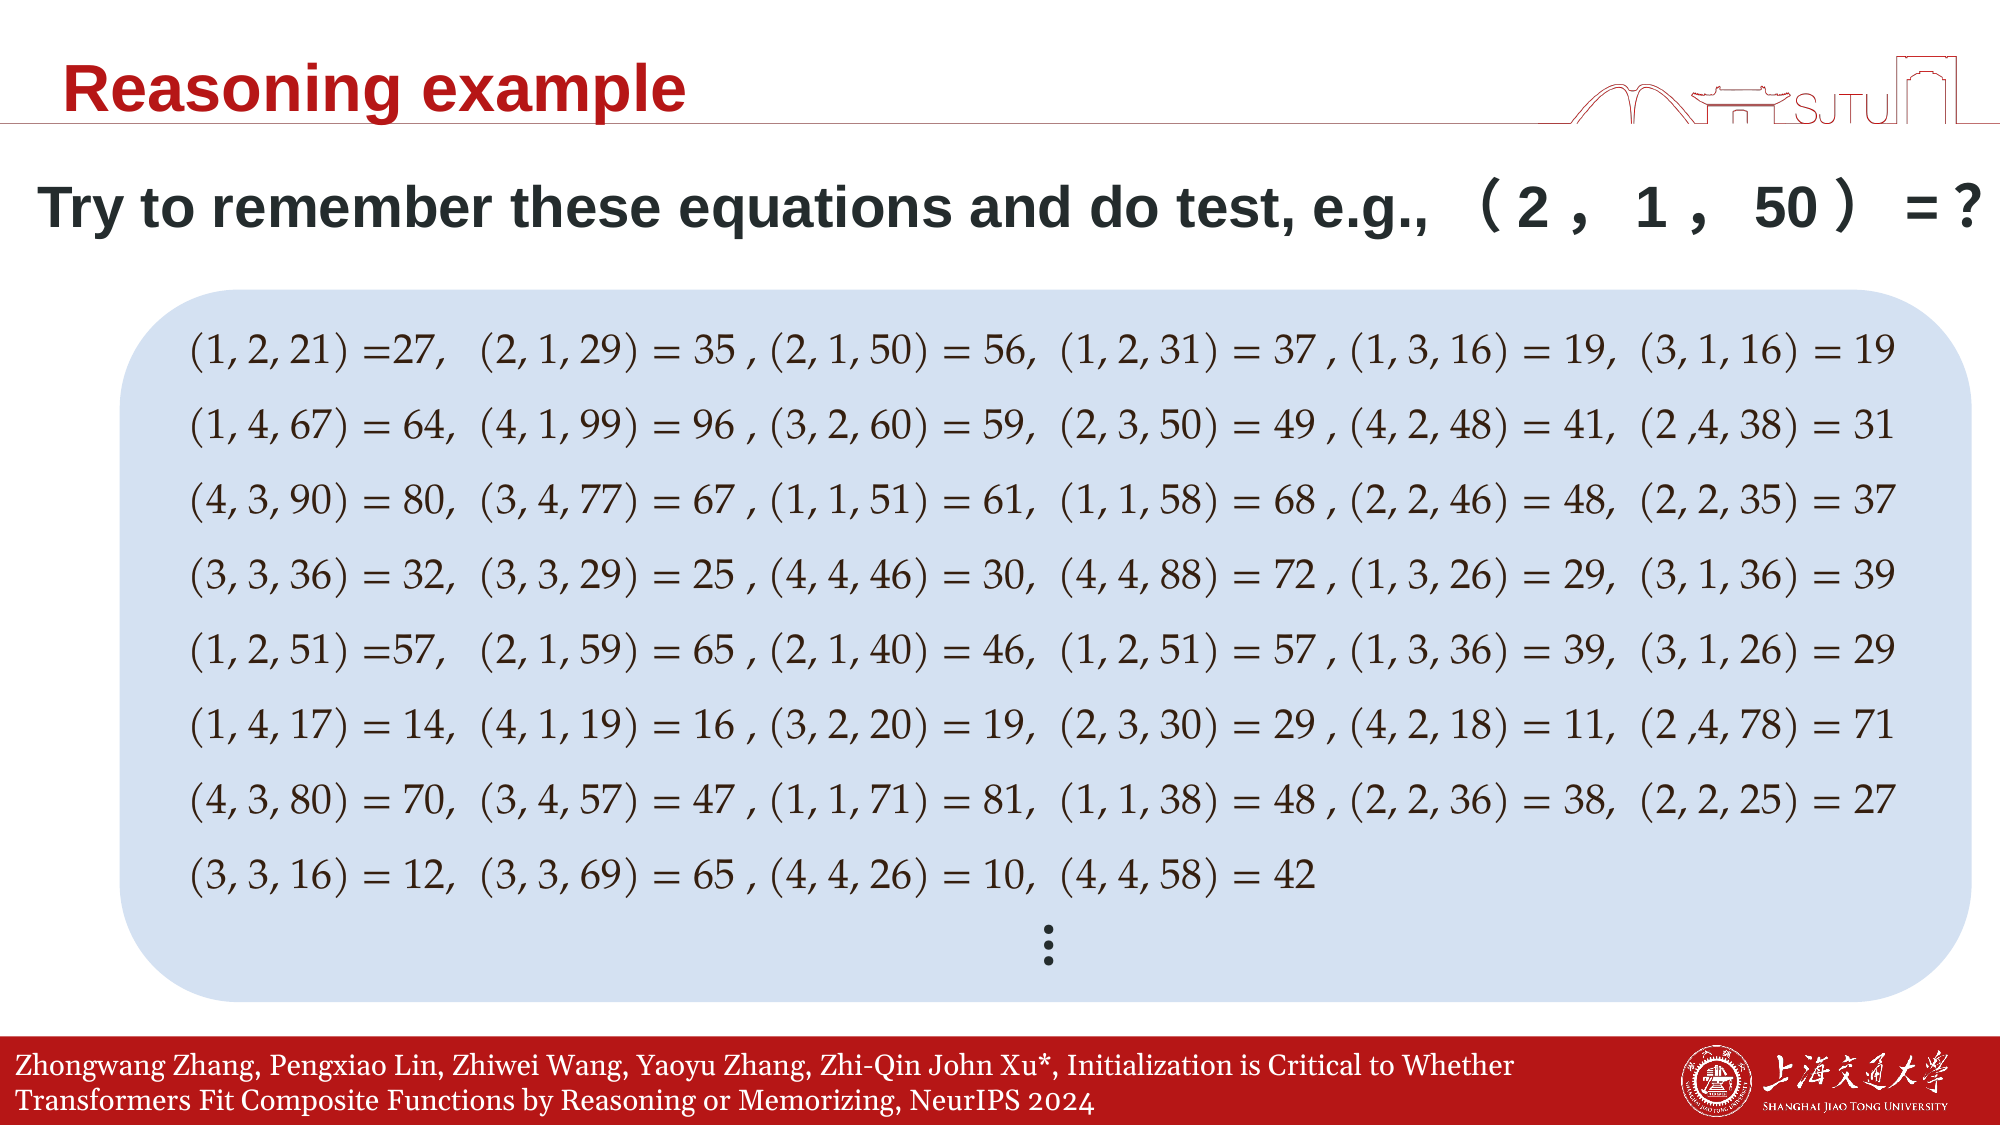

# Reasoning example
Try to remember these equations and do test, e.g.,（2，1，50）=？

(1, 2, 21) =27,   (2, 1, 29) = 35 , (2, 1, 50) = 56,  (1, 2, 31) = 37 , (1, 3, 16) = 19,  (3, 1, 16) = 19
(1, 4, 67) = 64,  (4, 1, 99) = 96 , (3, 2, 60) = 59,  (2, 3, 50) = 49 , (4, 2, 48) = 41,  (2 ,4, 38) = 31
(4, 3, 90) = 80,  (3, 4, 77) = 67 , (1, 1, 51) = 61,  (1, 1, 58) = 68 , (2, 2, 46) = 48,  (2, 2, 35) = 37
(3, 3, 36) = 32,  (3, 3, 29) = 25 , (4, 4, 46) = 30,  (4, 4, 88) = 72 , (1, 3, 26) = 29,  (3, 1, 36) = 39
(1, 2, 51) =57,   (2, 1, 59) = 65 , (2, 1, 40) = 46,  (1, 2, 51) = 57 , (1, 3, 36) = 39,  (3, 1, 26) = 29
(1, 4, 17) = 14,  (4, 1, 19) = 16 , (3, 2, 20) = 19,  (2, 3, 30) = 29 , (4, 2, 18) = 11,  (2 ,4, 78) = 71
(4, 3, 80) = 70,  (3, 4, 57) = 47 , (1, 1, 71) = 81,  (1, 1, 38) = 48 , (2, 2, 36) = 38,  (2, 2, 25) = 27
(3, 3, 16) = 12,  (3, 3, 69) = 65 , (4, 4, 26) = 10,  (4, 4, 58) = 42
…
Zhongwang Zhang, Pengxiao Lin, Zhiwei Wang, Yaoyu Zhang, Zhi-Qin John Xu*, Initialization is Critical to Whether Transformers Fit Composite Functions by Reasoning or Memorizing, NeurIPS 2024